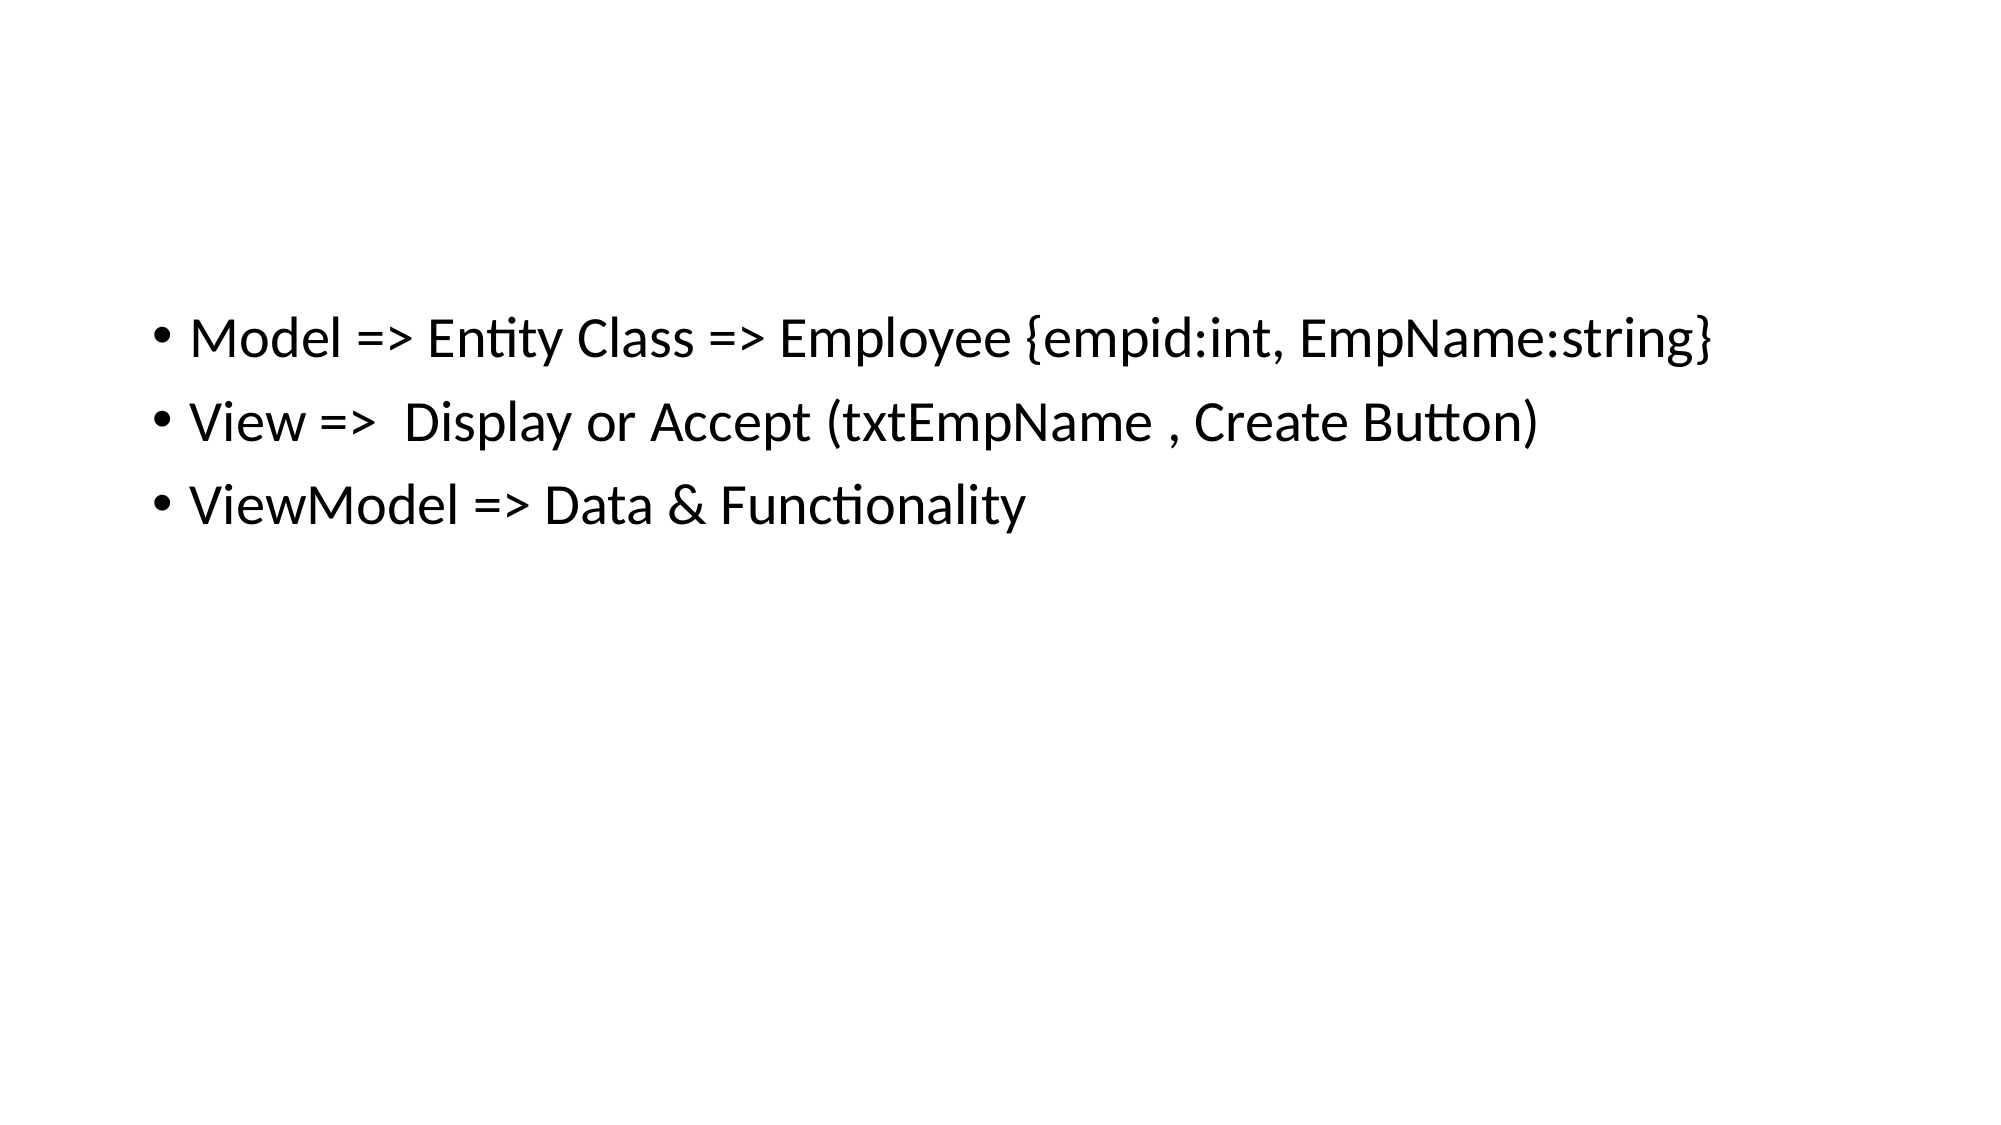

#
Model => Entity Class => Employee {empid:int, EmpName:string}
View =>  Display or Accept (txtEmpName , Create Button)
ViewModel => Data & Functionality